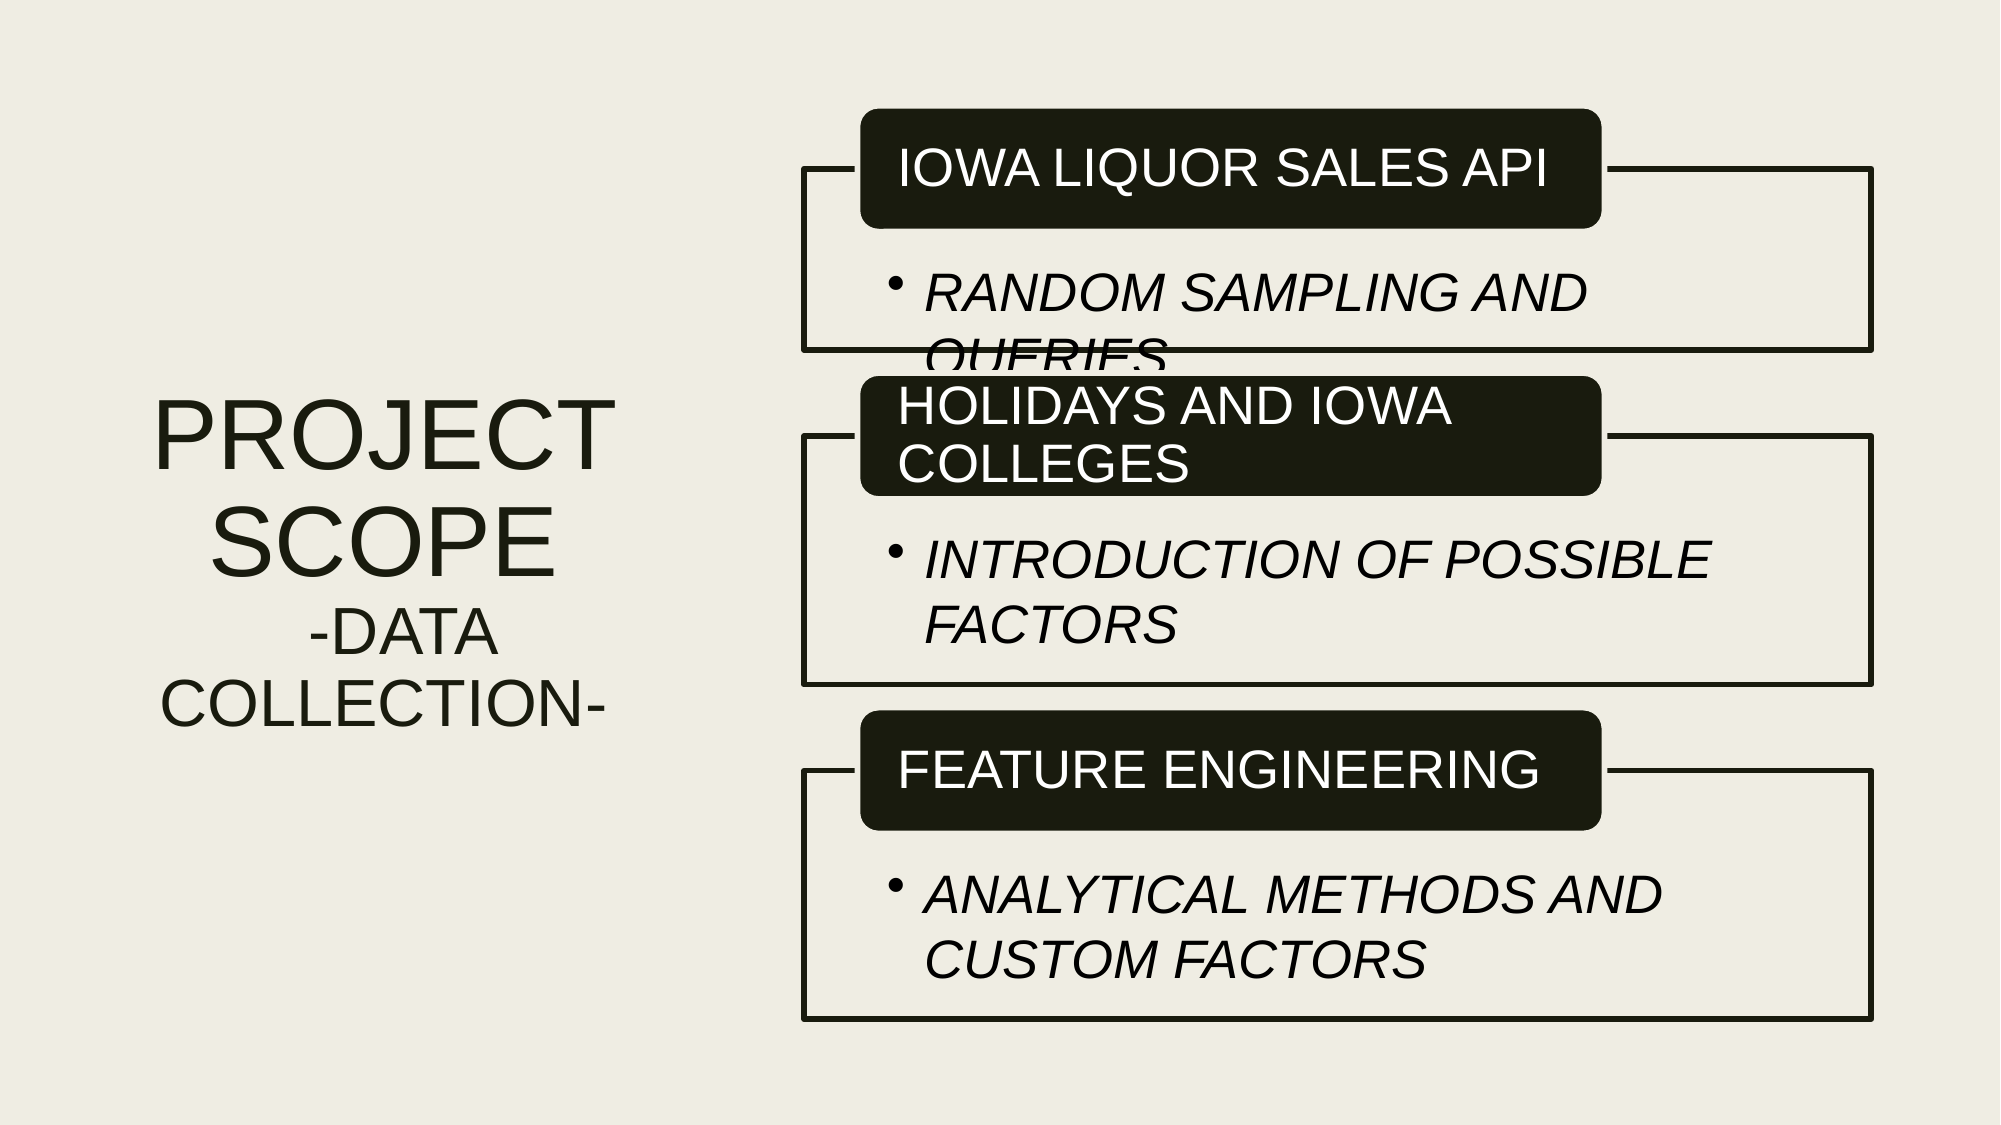

# PROJECT SCOPE -DATA COLLECTION-
RANDOM SAMPLING AND QUERIES
IOWA LIQUOR SALES API
INTRODUCTION OF POSSIBLE FACTORS
HOLIDAYS AND IOWA COLLEGES
ANALYTICAL METHODS AND CUSTOM FACTORS
FEATURE ENGINEERING